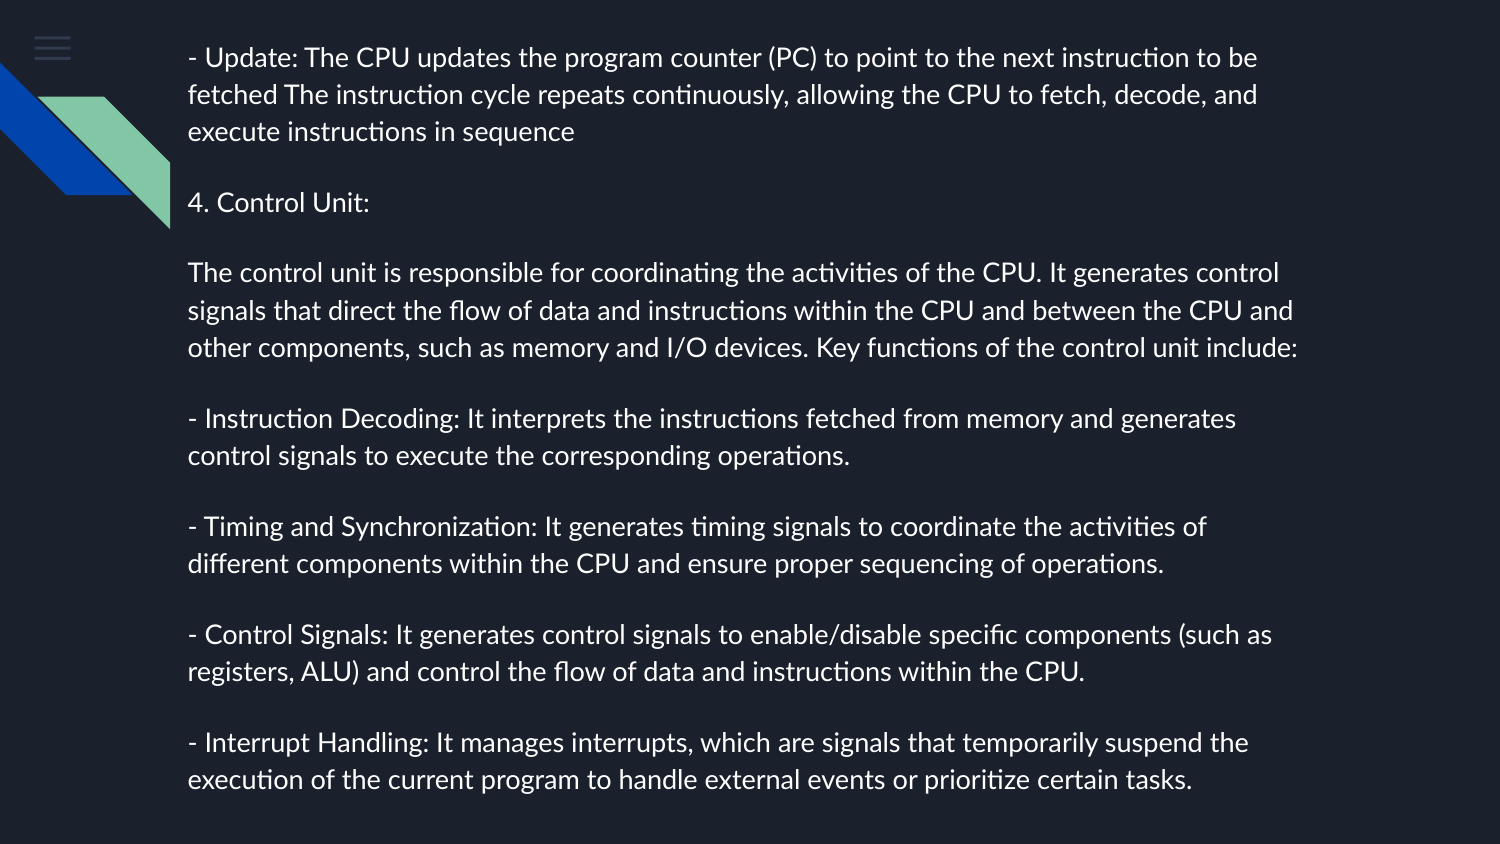

- Update: The CPU updates the program counter (PC) to point to the next instruction to be fetched The instruction cycle repeats continuously, allowing the CPU to fetch, decode, and execute instructions in sequence
4. Control Unit:
The control unit is responsible for coordinating the activities of the CPU. It generates control signals that direct the flow of data and instructions within the CPU and between the CPU and other components, such as memory and I/O devices. Key functions of the control unit include:
- Instruction Decoding: It interprets the instructions fetched from memory and generates control signals to execute the corresponding operations.
- Timing and Synchronization: It generates timing signals to coordinate the activities of different components within the CPU and ensure proper sequencing of operations.
- Control Signals: It generates control signals to enable/disable specific components (such as registers, ALU) and control the flow of data and instructions within the CPU.
- Interrupt Handling: It manages interrupts, which are signals that temporarily suspend the execution of the current program to handle external events or prioritize certain tasks.

The control unit plays a crucial role in ensuring the proper execution of instructions and the coordination of various CPU components.

Overall, the design of a CPU involves carefully integrating registers, data paths, instruction cycles, and control units to create an efficient and effective processing unit capable of executing instructions and performing computations in a computer system.